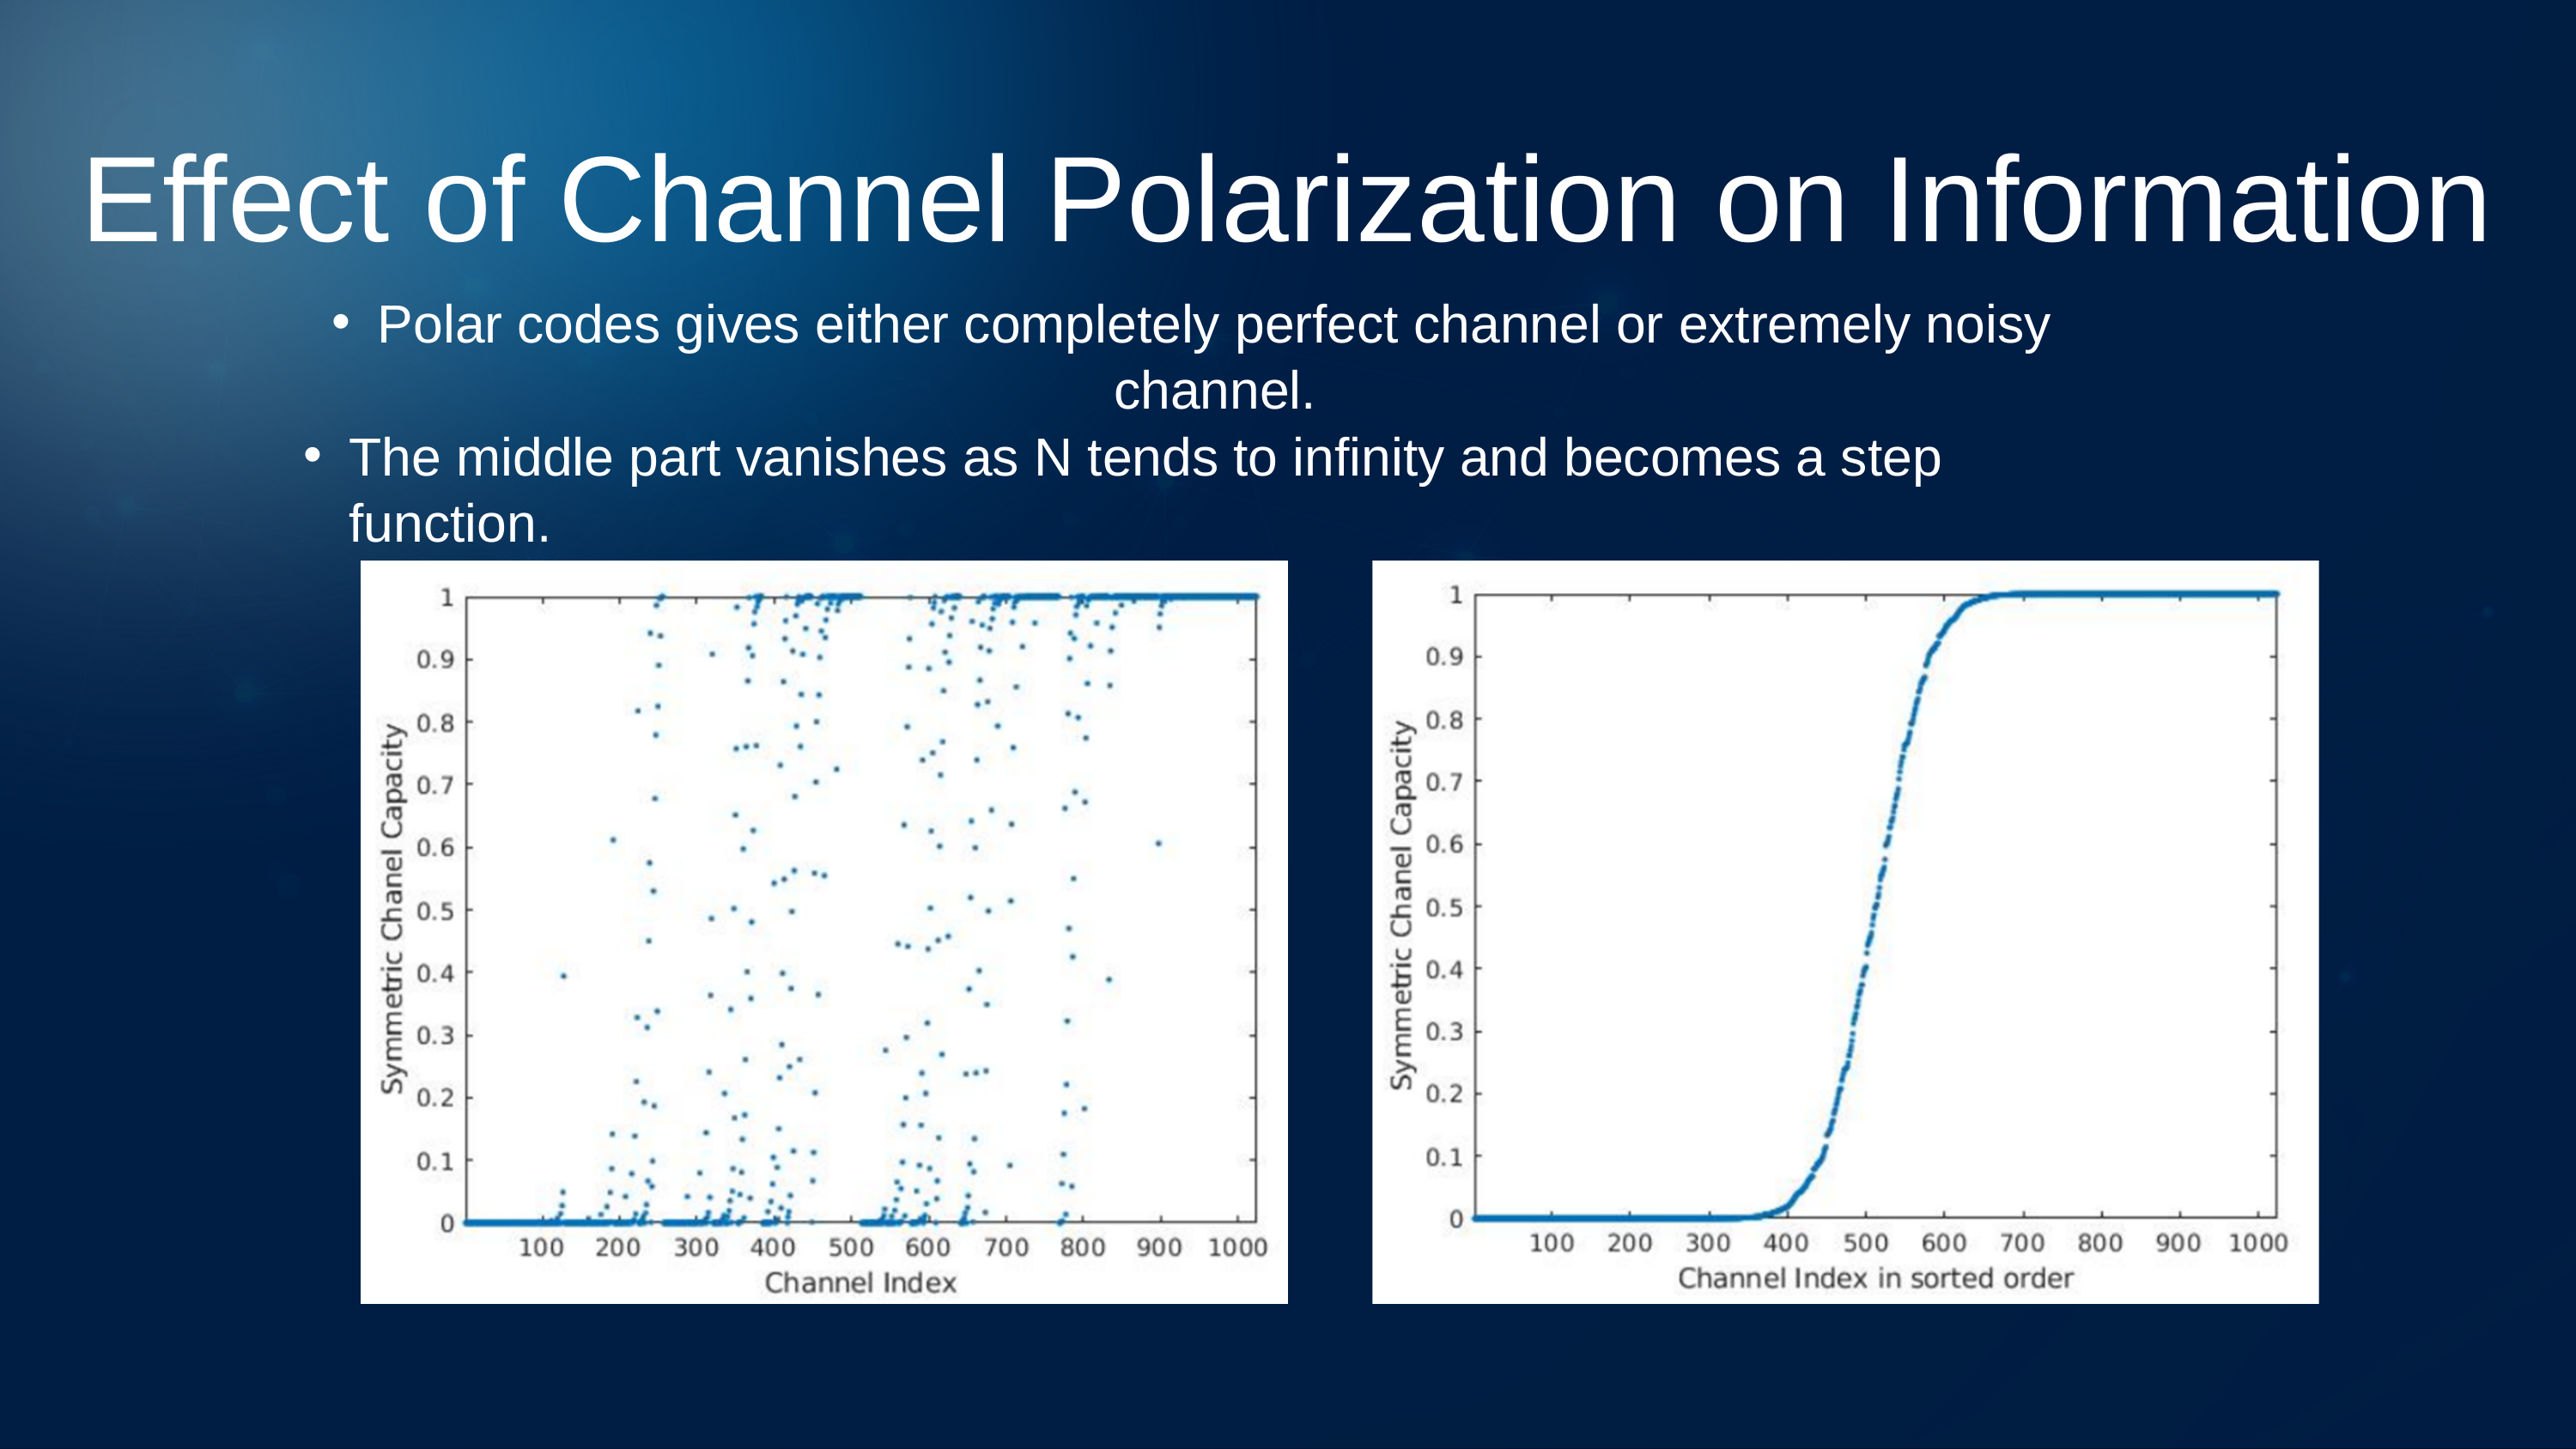

Effect of Channel Polarization on Information

Polar codes gives either completely perfect channel or extremely noisy channel.
The middle part vanishes as N tends to infinity and becomes a step function.